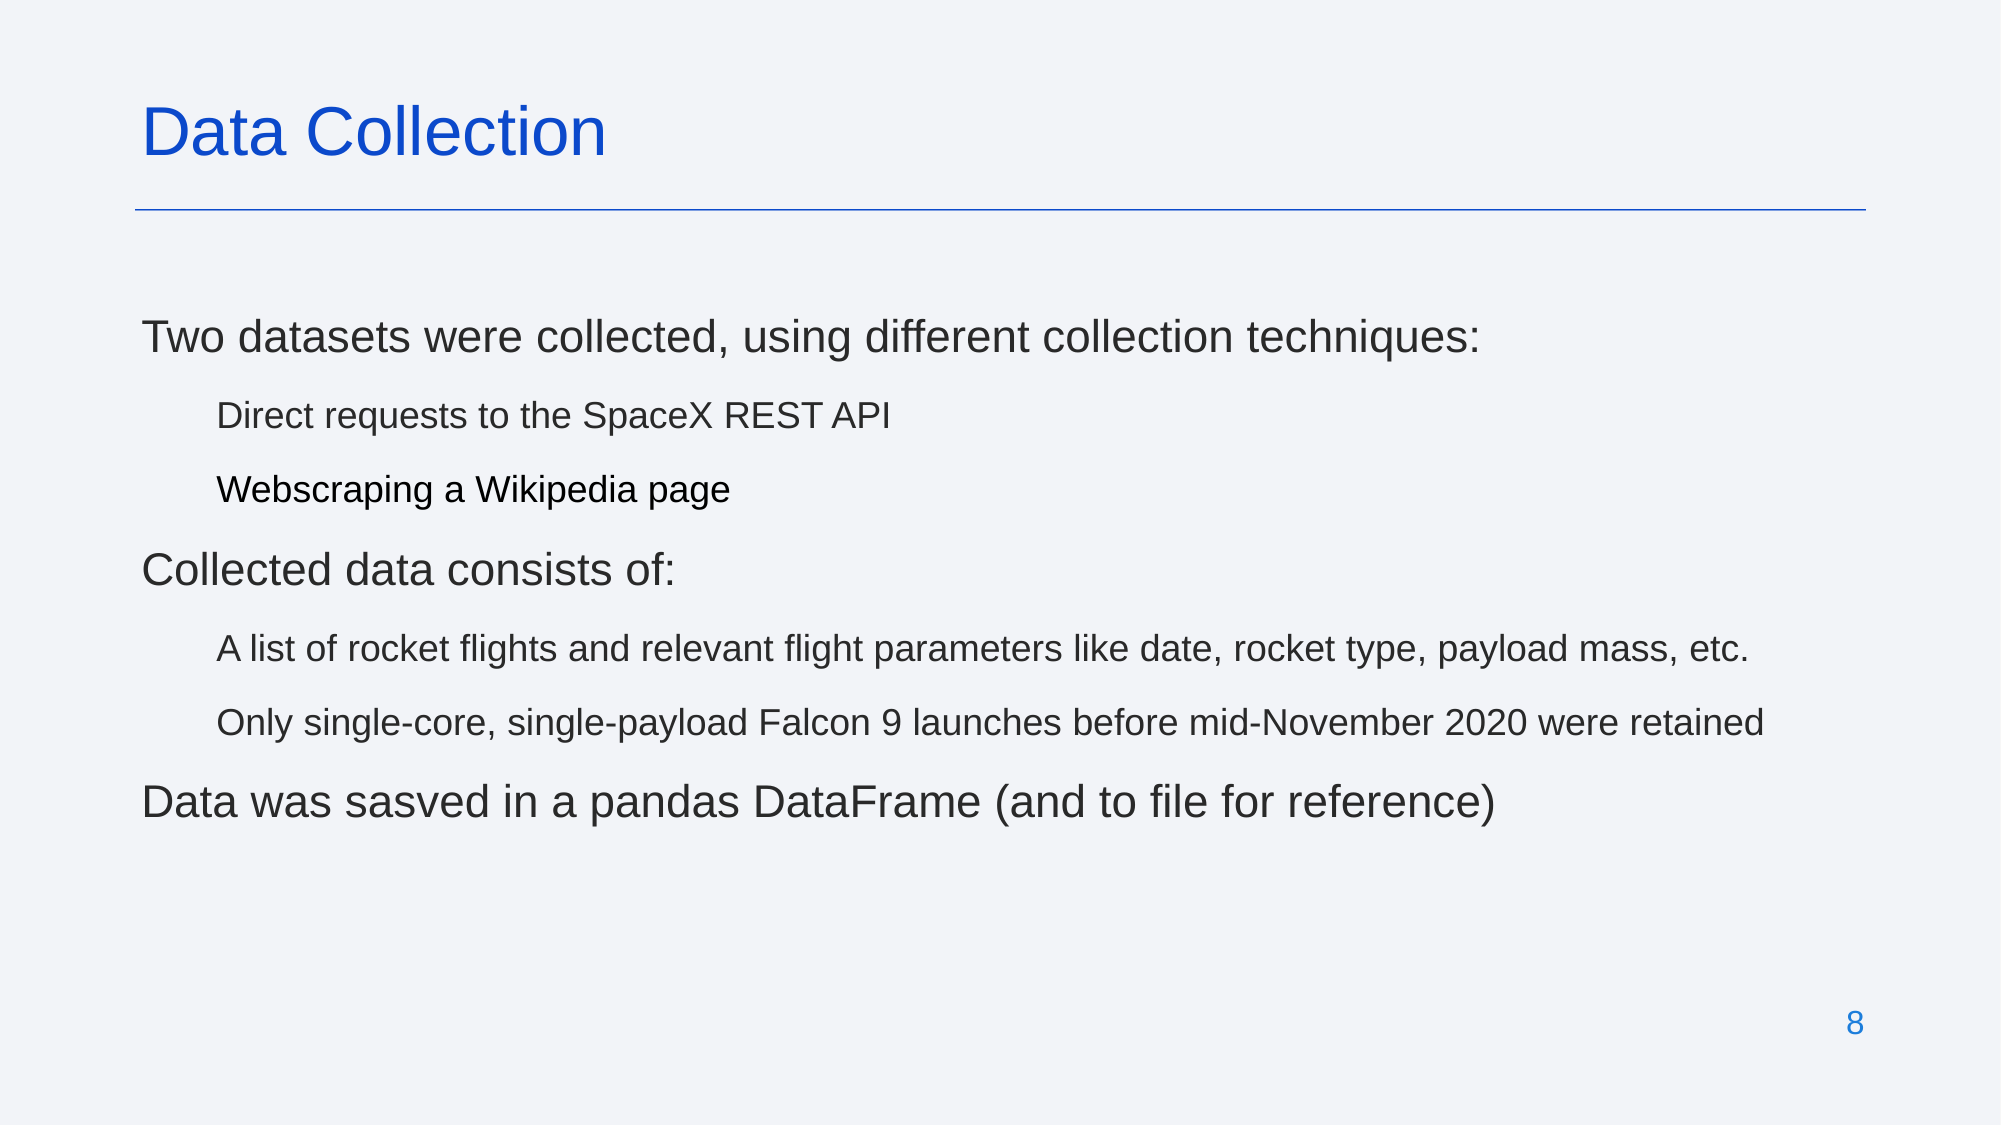

Data Collection
Two datasets were collected, using different collection techniques:
Direct requests to the SpaceX REST API
Webscraping a Wikipedia page
Collected data consists of:
A list of rocket flights and relevant flight parameters like date, rocket type, payload mass, etc.
Only single-core, single-payload Falcon 9 launches before mid-November 2020 were retained
Data was sasved in a pandas DataFrame (and to file for reference)

8